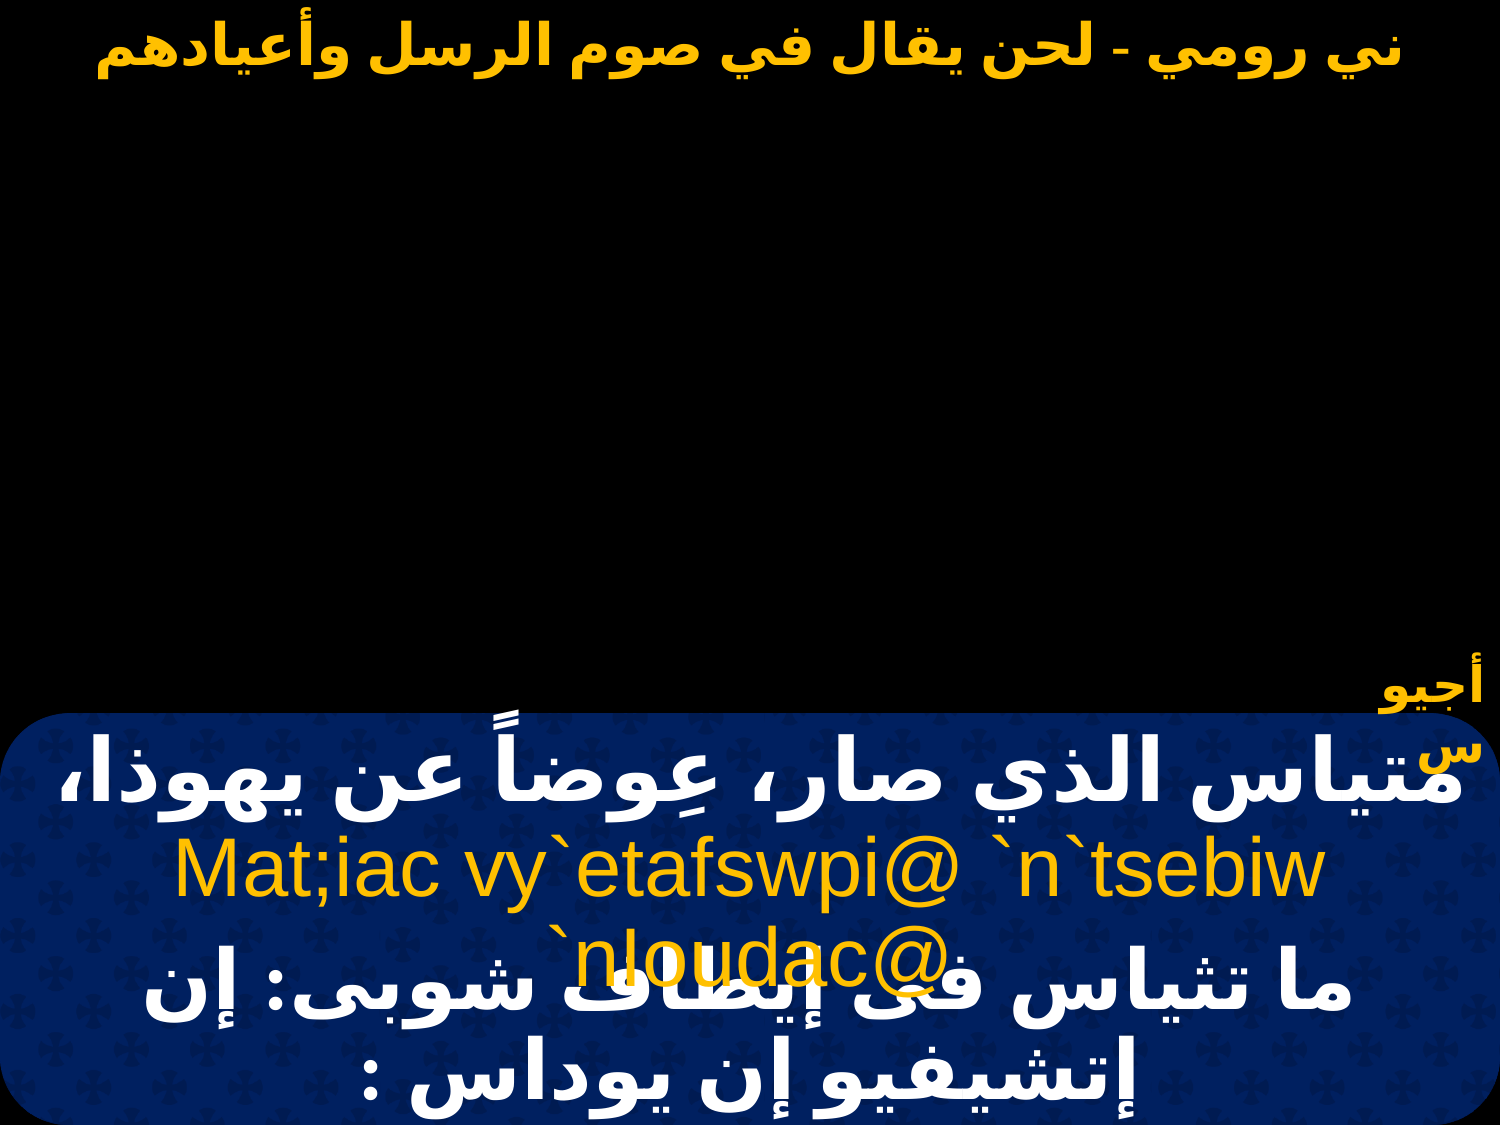

أجيوس
# متياس الذي صار، عِوضاً عن يهوذا،
Mat;iac vy`etafswpi@ `n`tsebiw `nIoudac@
ما تثياس فى إيطاف شوبى: إن إتشيفيو إن يوداس :